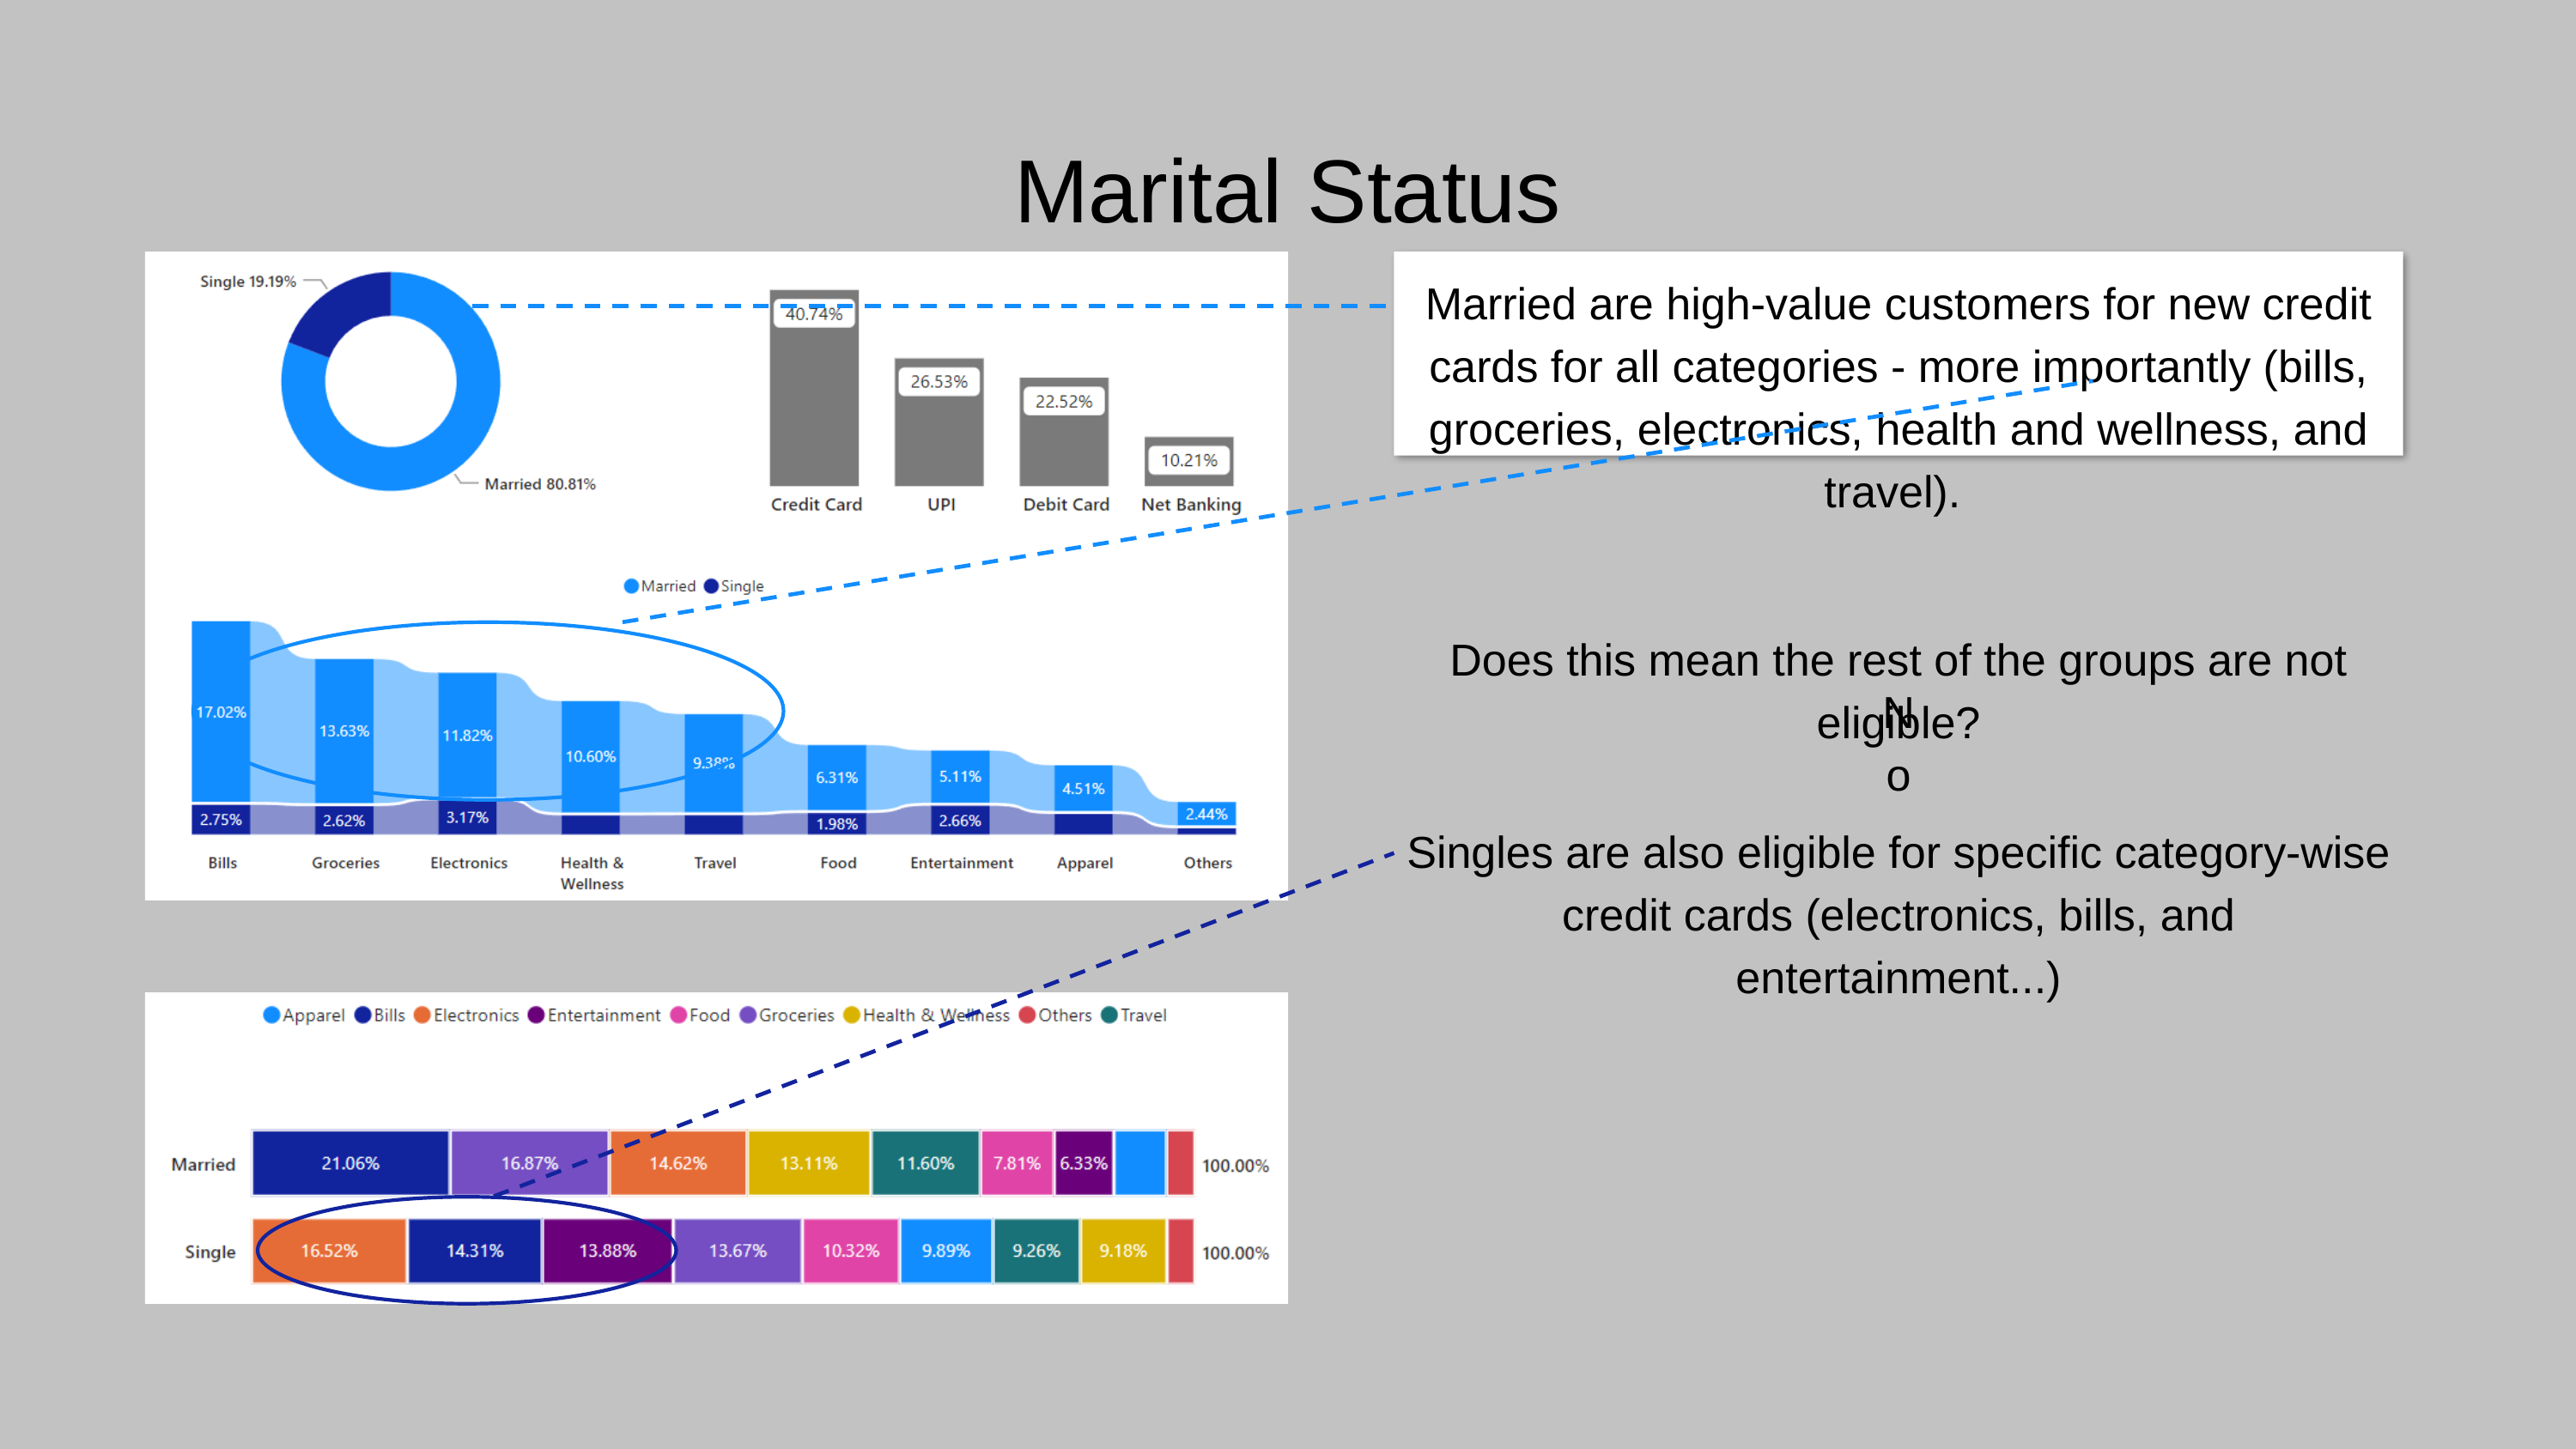

Marital Status

Married are high-value customers for new credit cards for all categories - more importantly (bills, groceries, electronics, health and wellness, and travel).
Does this mean the rest of the groups are not eligible?

No
Singles are also eligible for specific category-wise credit cards (electronics, bills, and entertainment...)